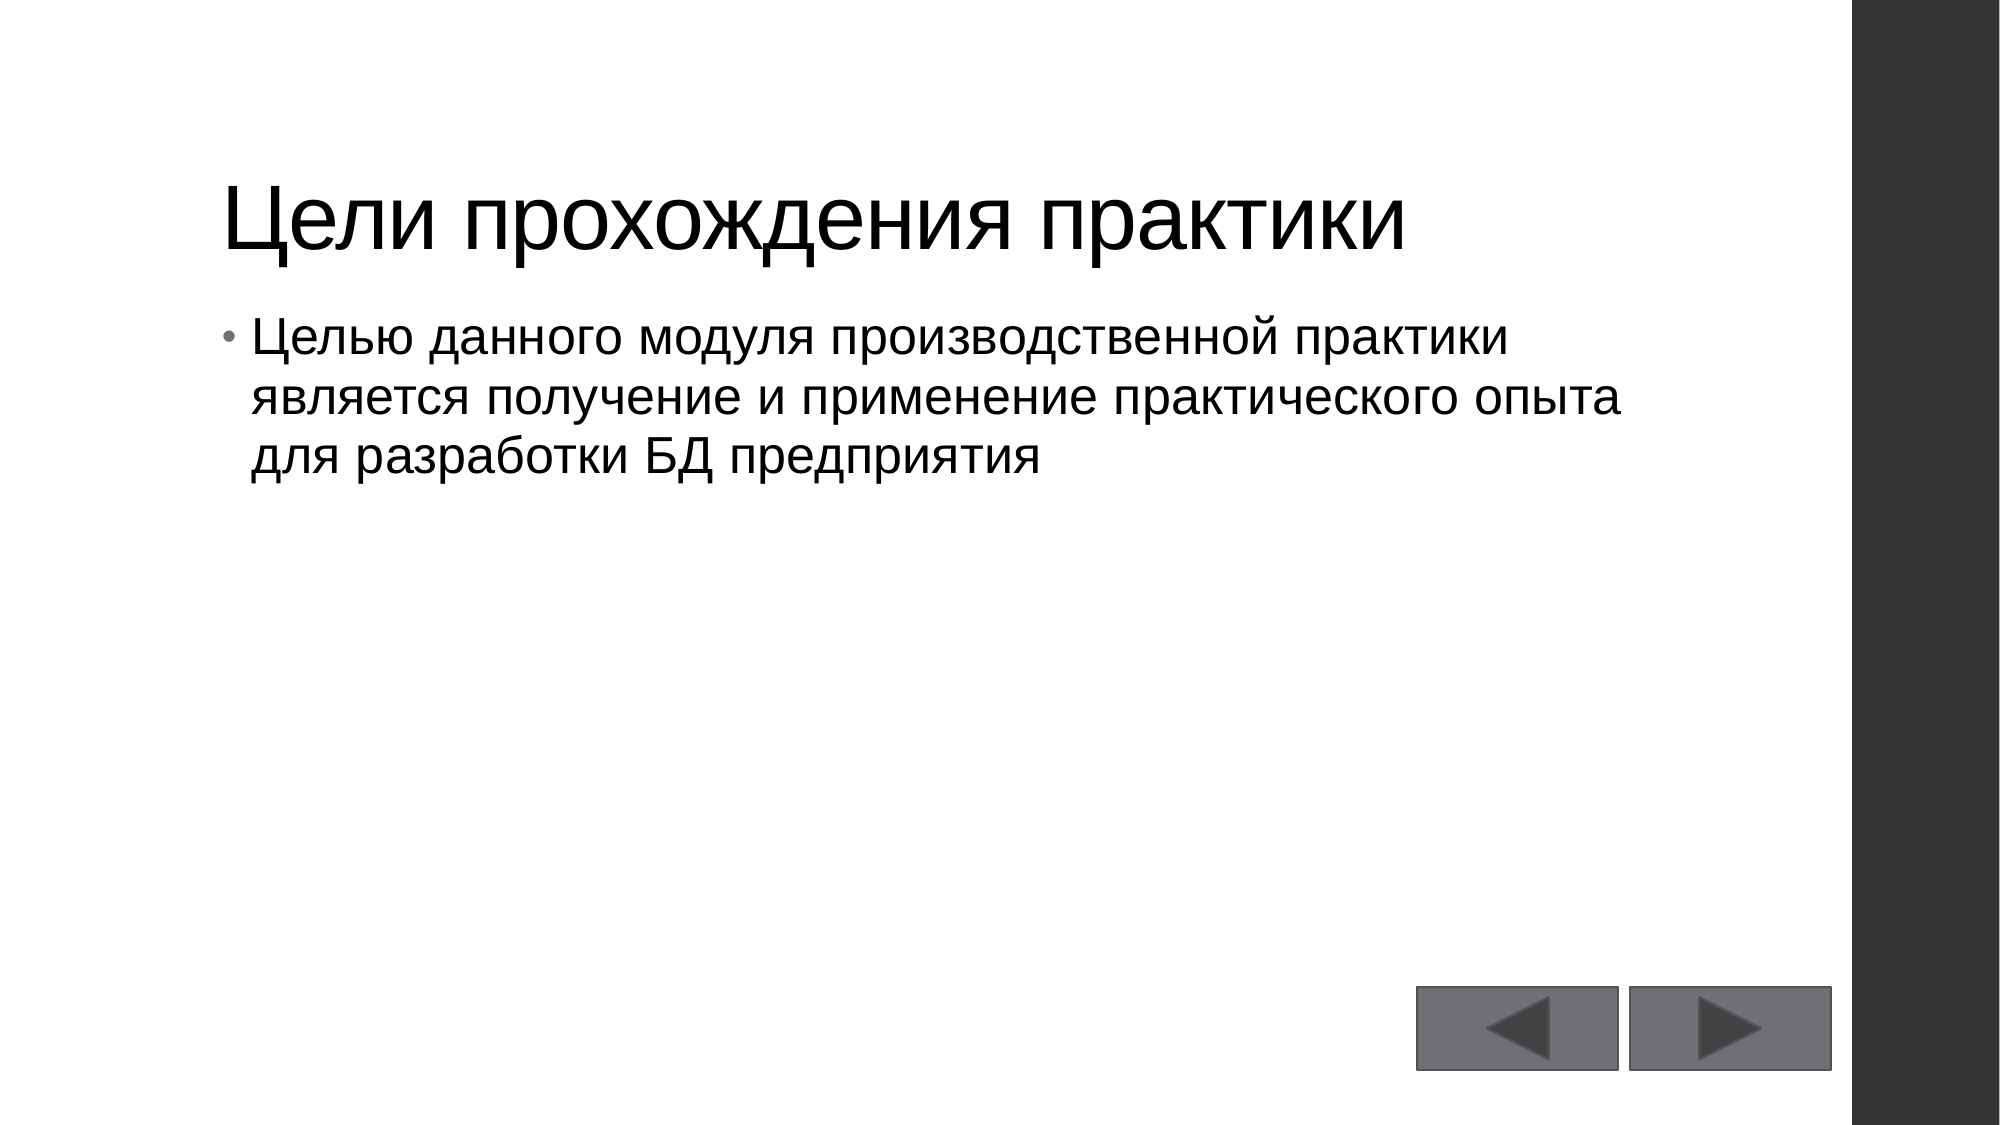

# Цели прохождения практики
Целью данного модуля производственной практики является получение и применение практического опыта  для разработки БД предприятия